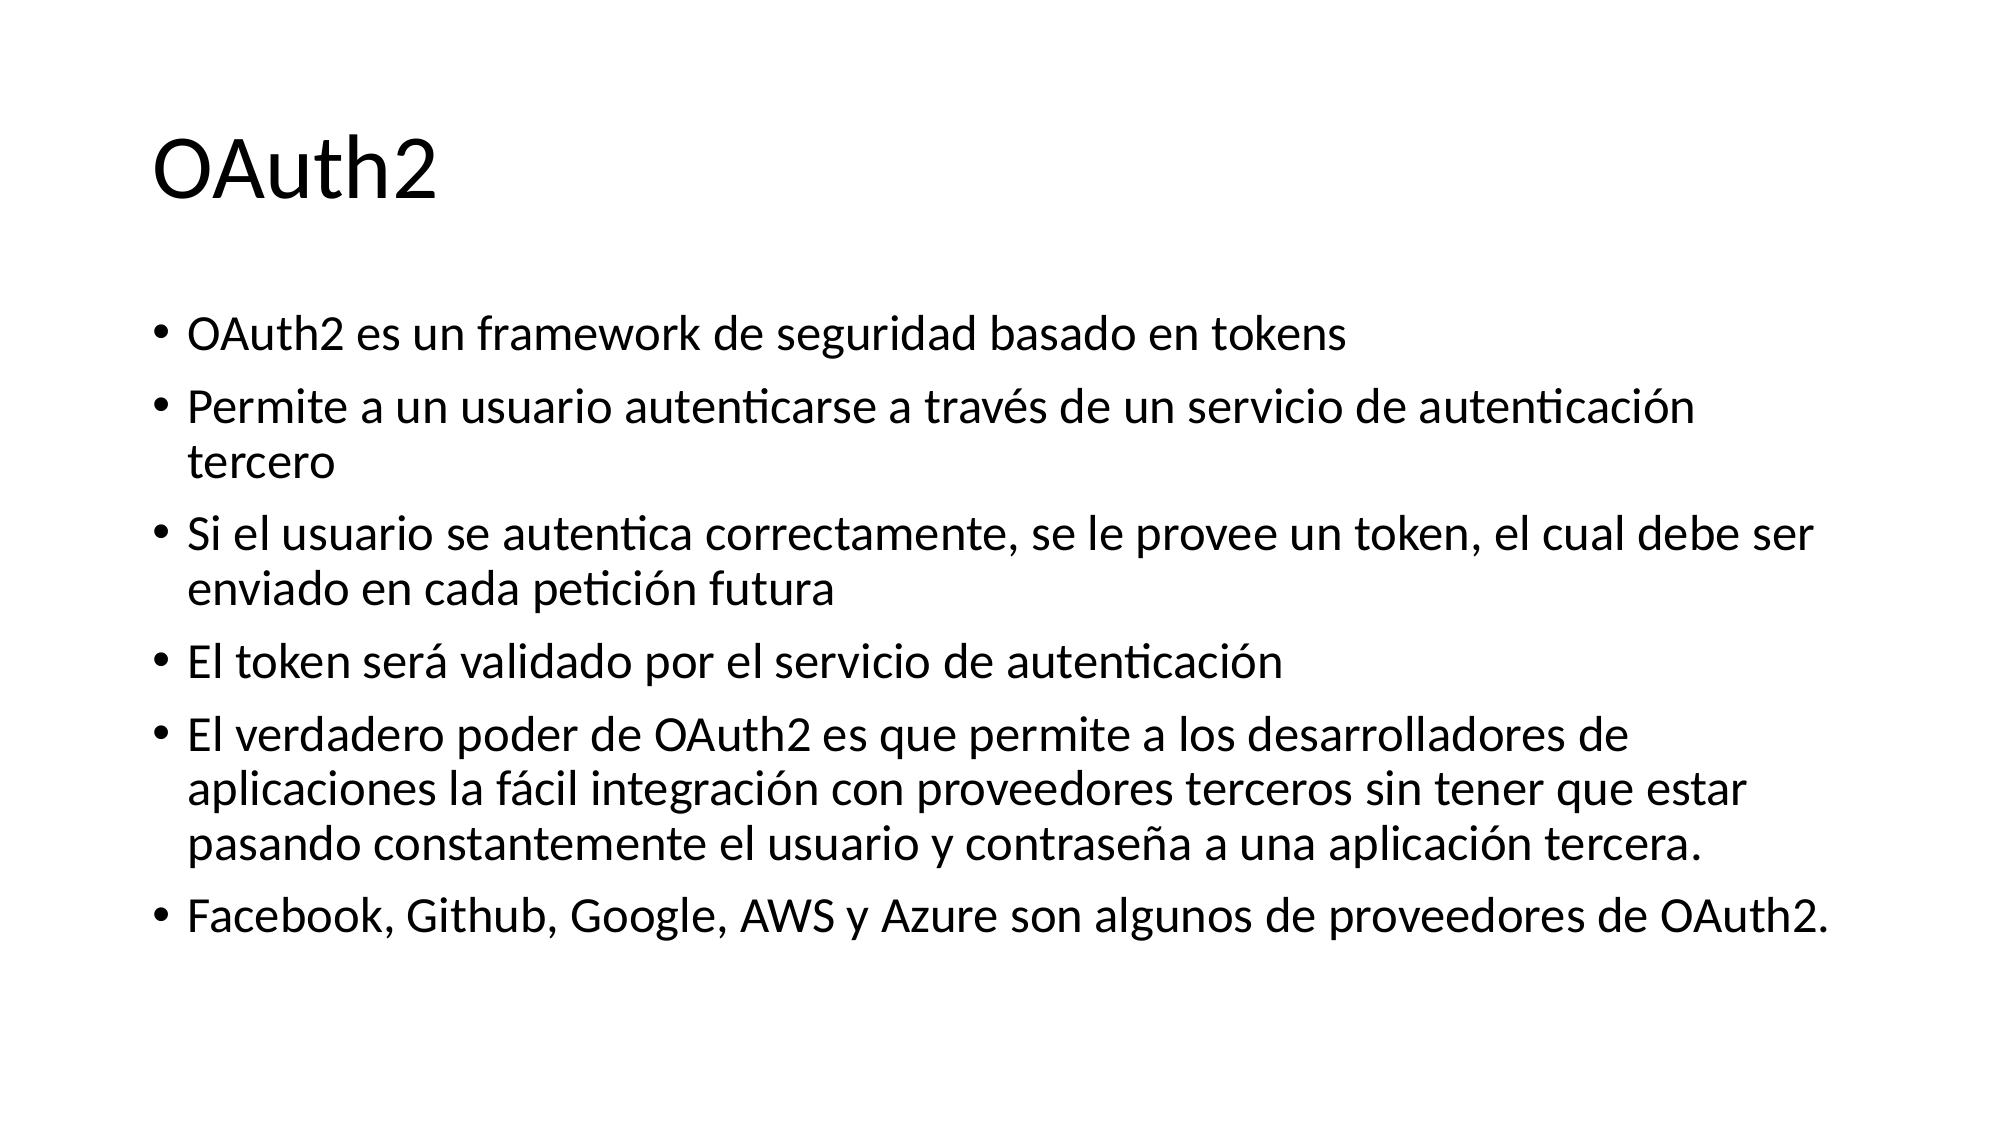

# OAuth2
OAuth2 es un framework de seguridad basado en tokens
Permite a un usuario autenticarse a través de un servicio de autenticación tercero
Si el usuario se autentica correctamente, se le provee un token, el cual debe ser enviado en cada petición futura
El token será validado por el servicio de autenticación
El verdadero poder de OAuth2 es que permite a los desarrolladores de aplicaciones la fácil integración con proveedores terceros sin tener que estar pasando constantemente el usuario y contraseña a una aplicación tercera.
Facebook, Github, Google, AWS y Azure son algunos de proveedores de OAuth2.